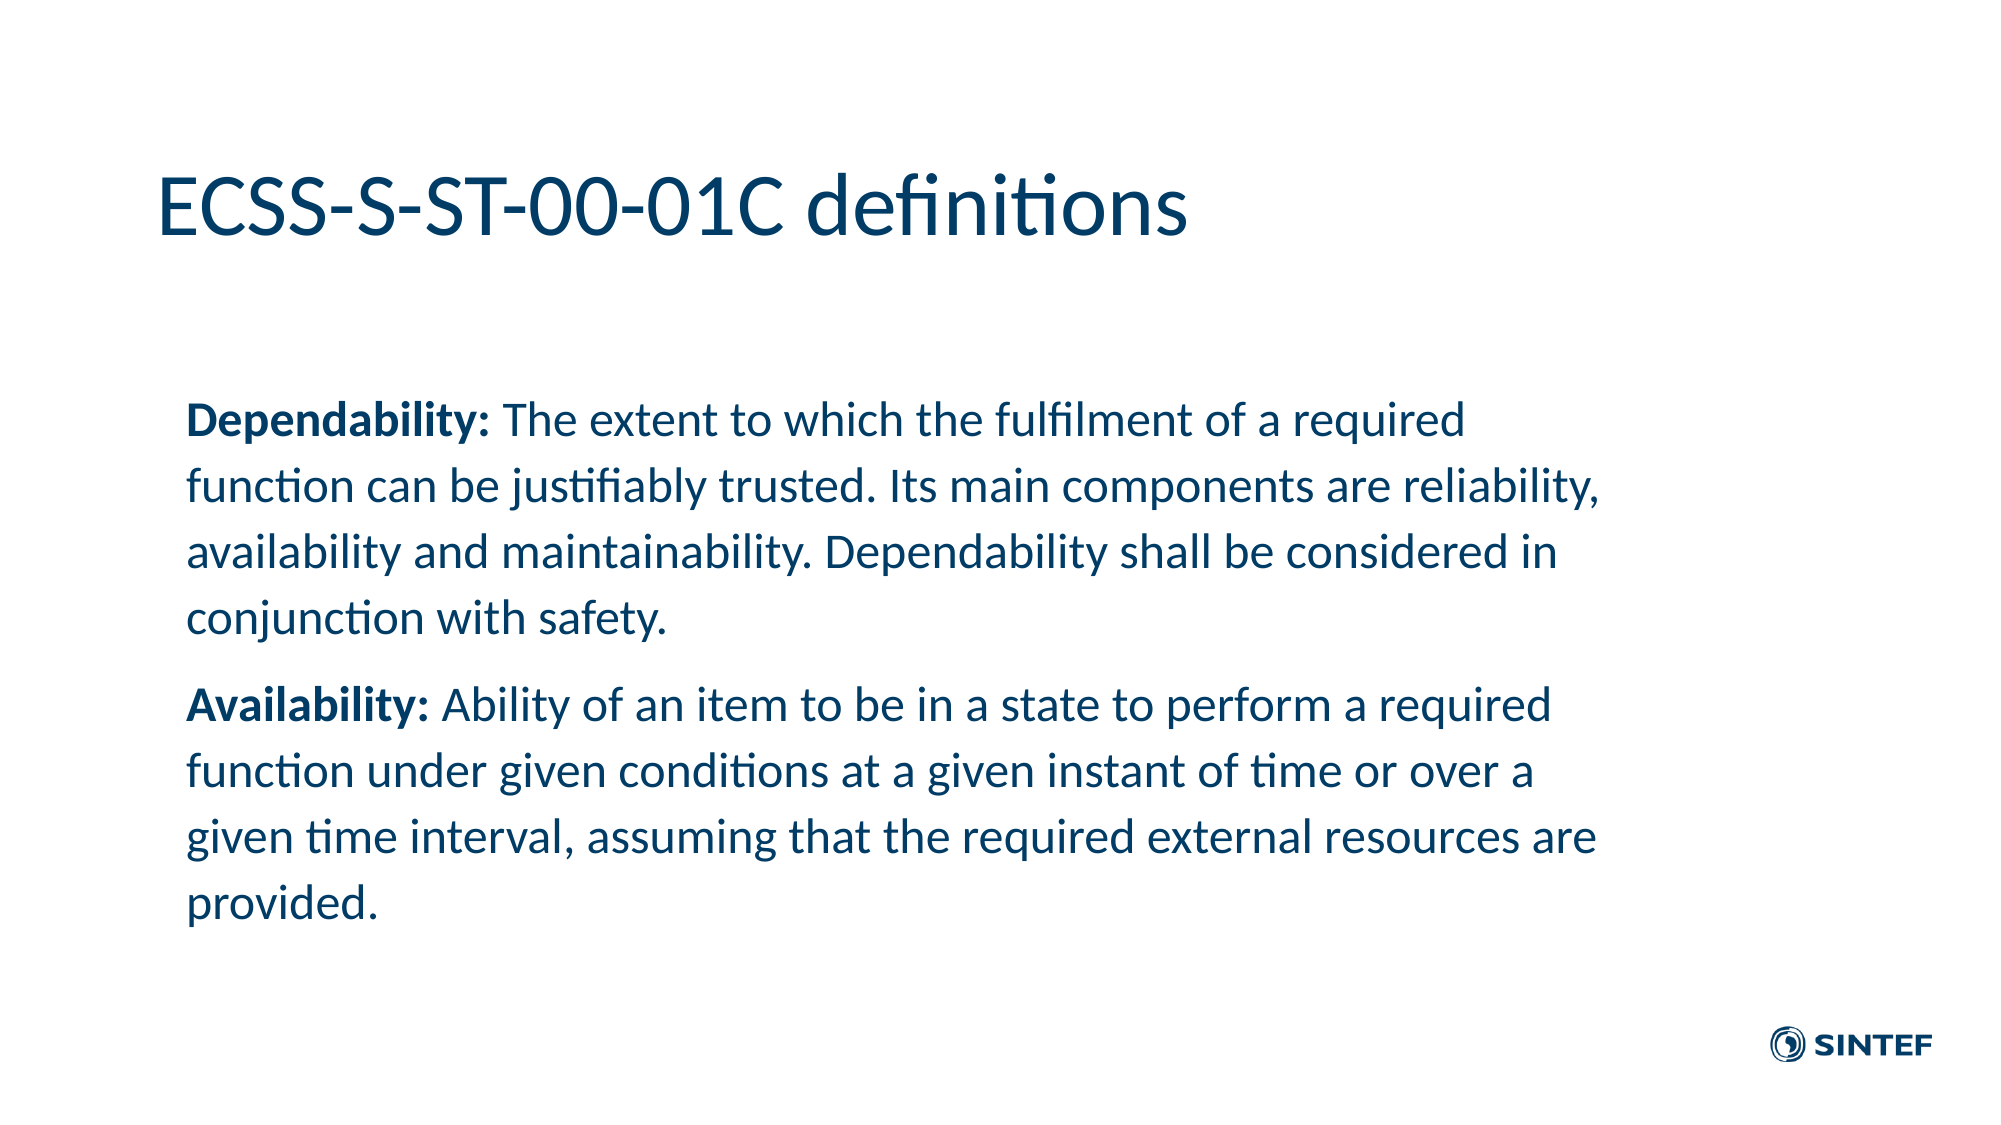

# ECSS-S-ST-00-01C definitions
Dependability: The extent to which the fulfilment of a required function can be justifiably trusted. Its main components are reliability, availability and maintainability. Dependability shall be considered in conjunction with safety.
Availability: Ability of an item to be in a state to perform a required function under given conditions at a given instant of time or over a given time interval, assuming that the required external resources are provided.